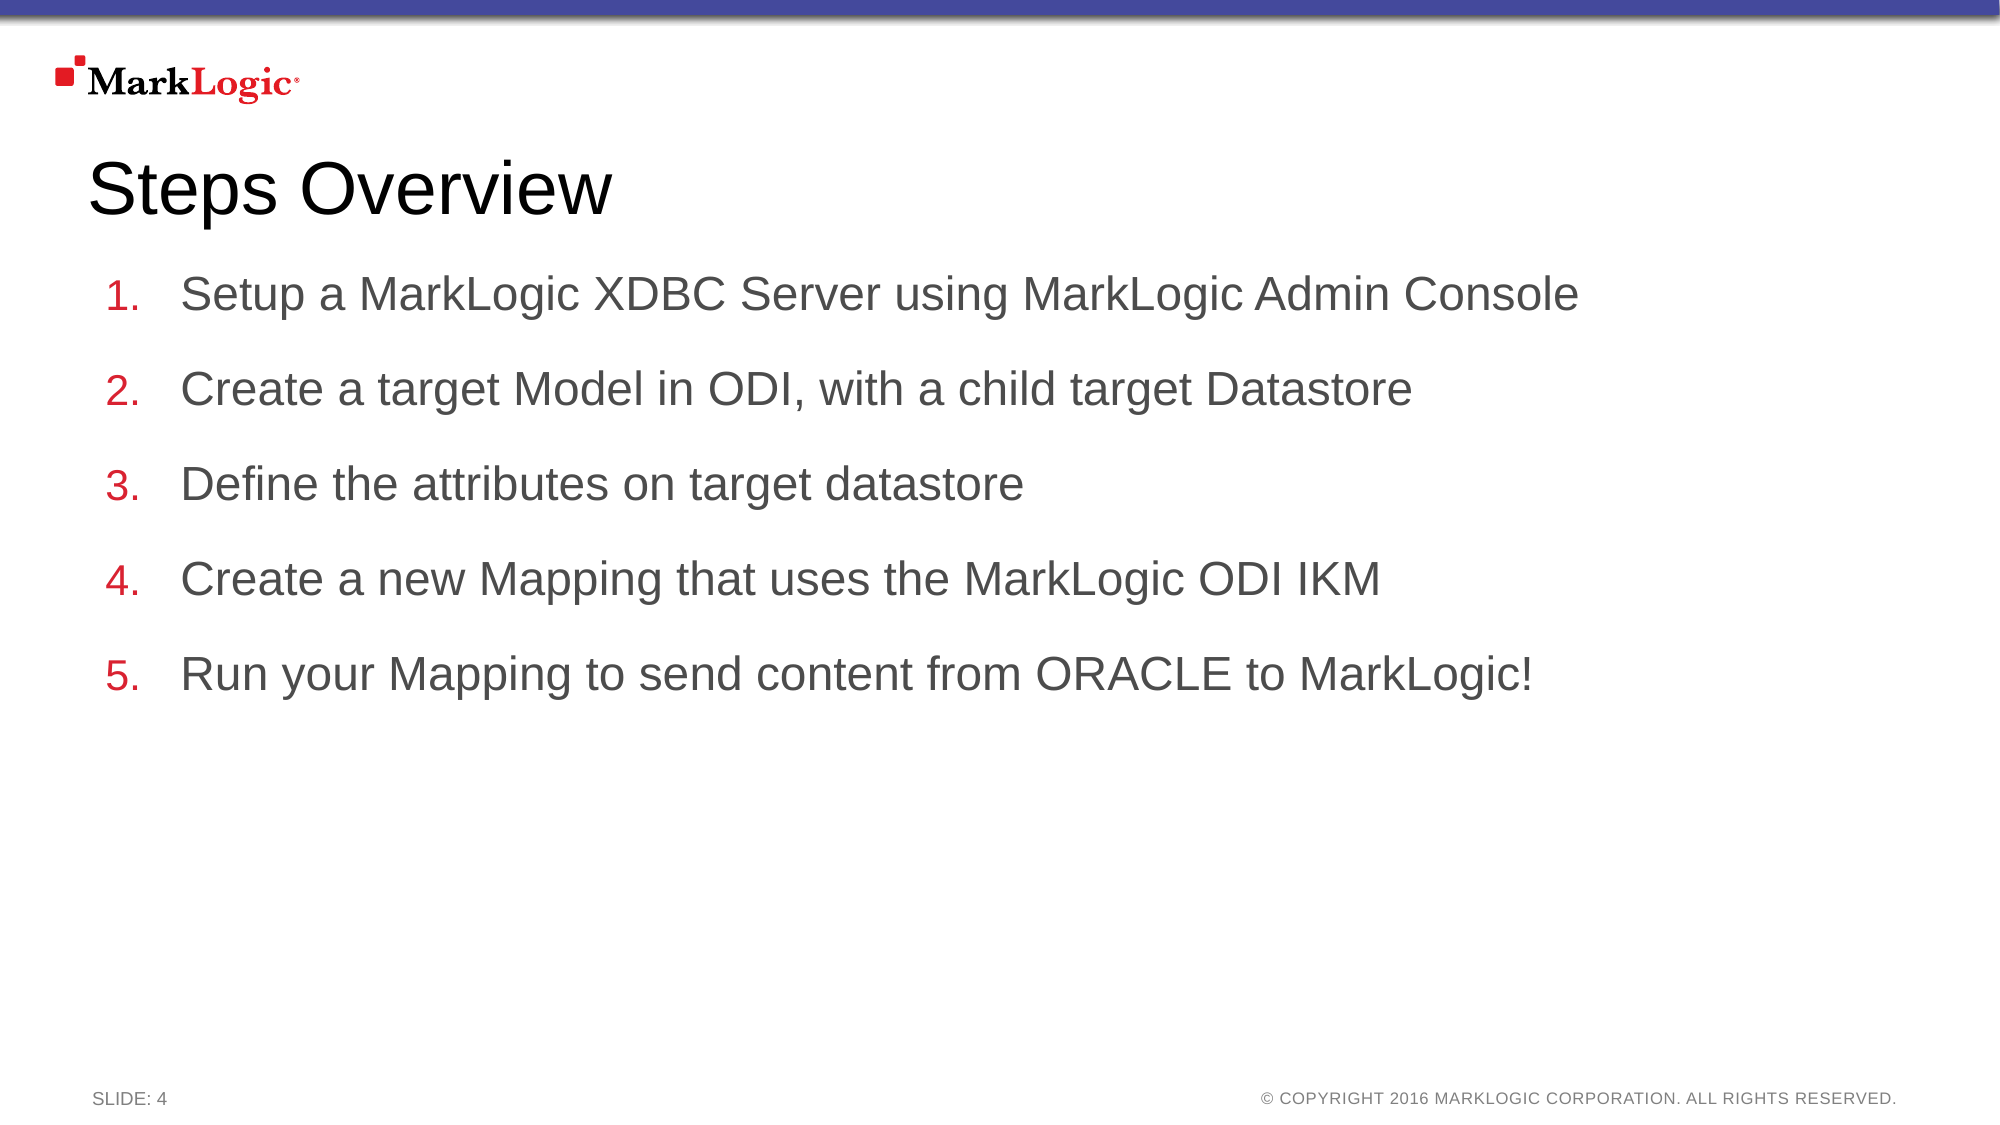

# Steps Overview
Setup a MarkLogic XDBC Server using MarkLogic Admin Console
Create a target Model in ODI, with a child target Datastore
Define the attributes on target datastore
Create a new Mapping that uses the MarkLogic ODI IKM
Run your Mapping to send content from ORACLE to MarkLogic!